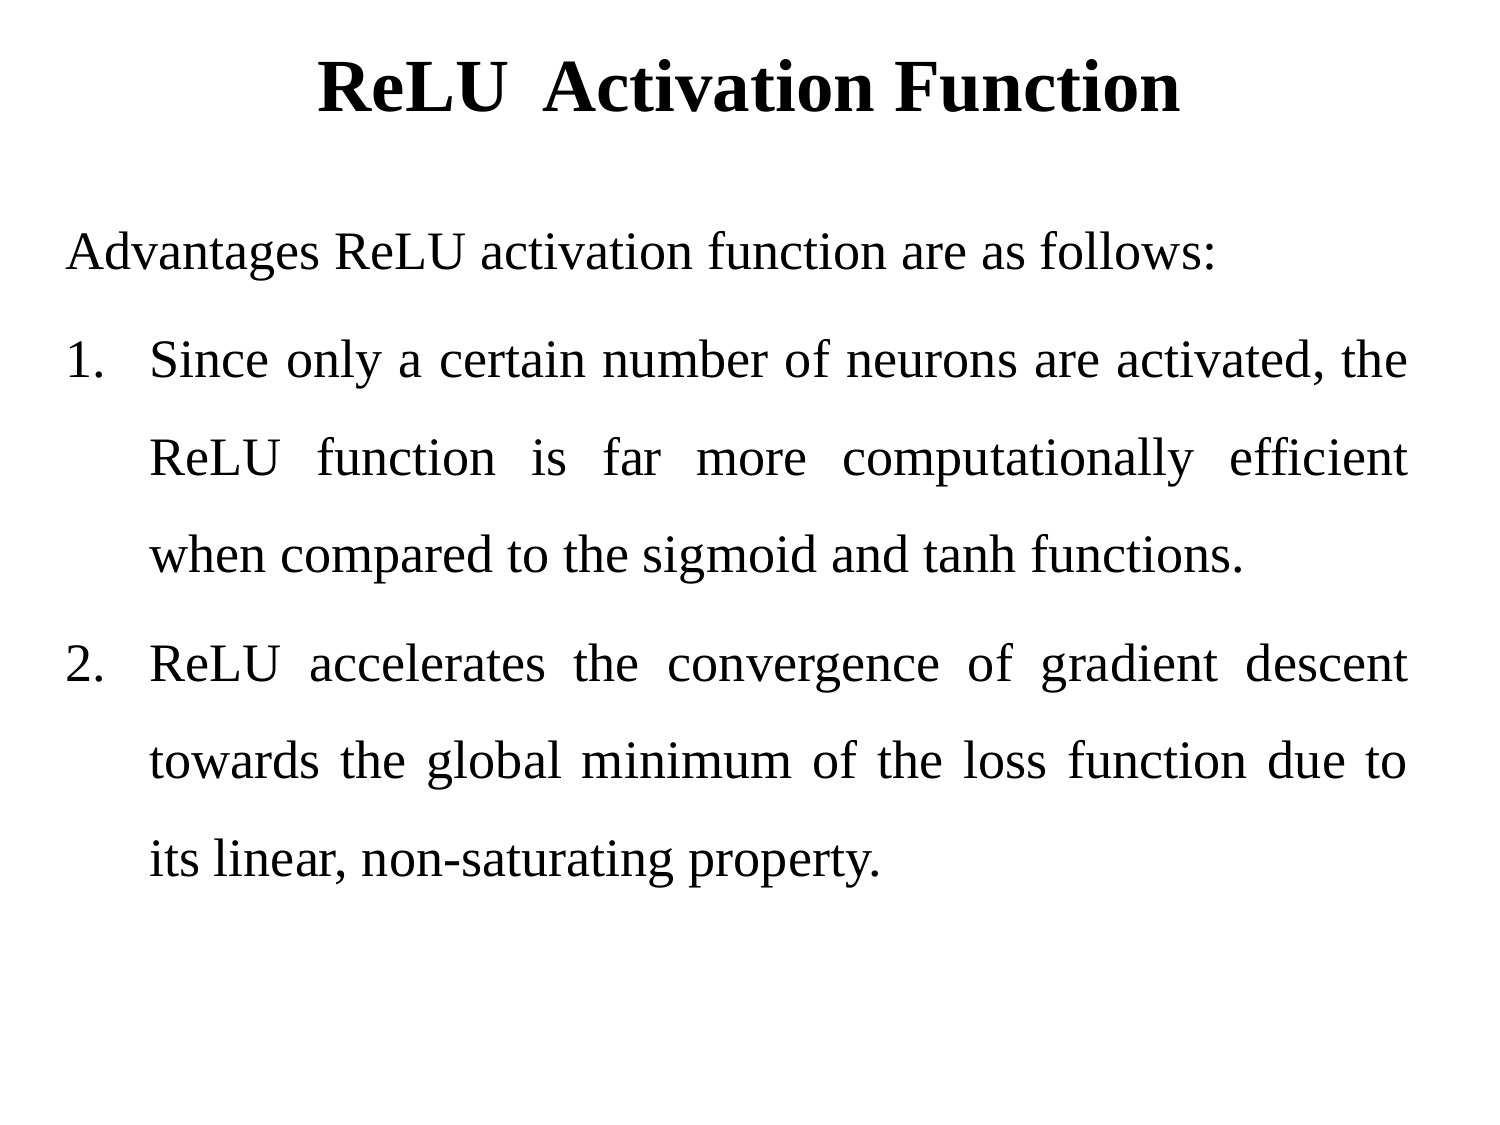

# ReLU  Activation Function
Advantages ReLU activation function are as follows:
Since only a certain number of neurons are activated, the ReLU function is far more computationally efficient when compared to the sigmoid and tanh functions.
ReLU accelerates the convergence of gradient descent towards the global minimum of the loss function due to its linear, non-saturating property.